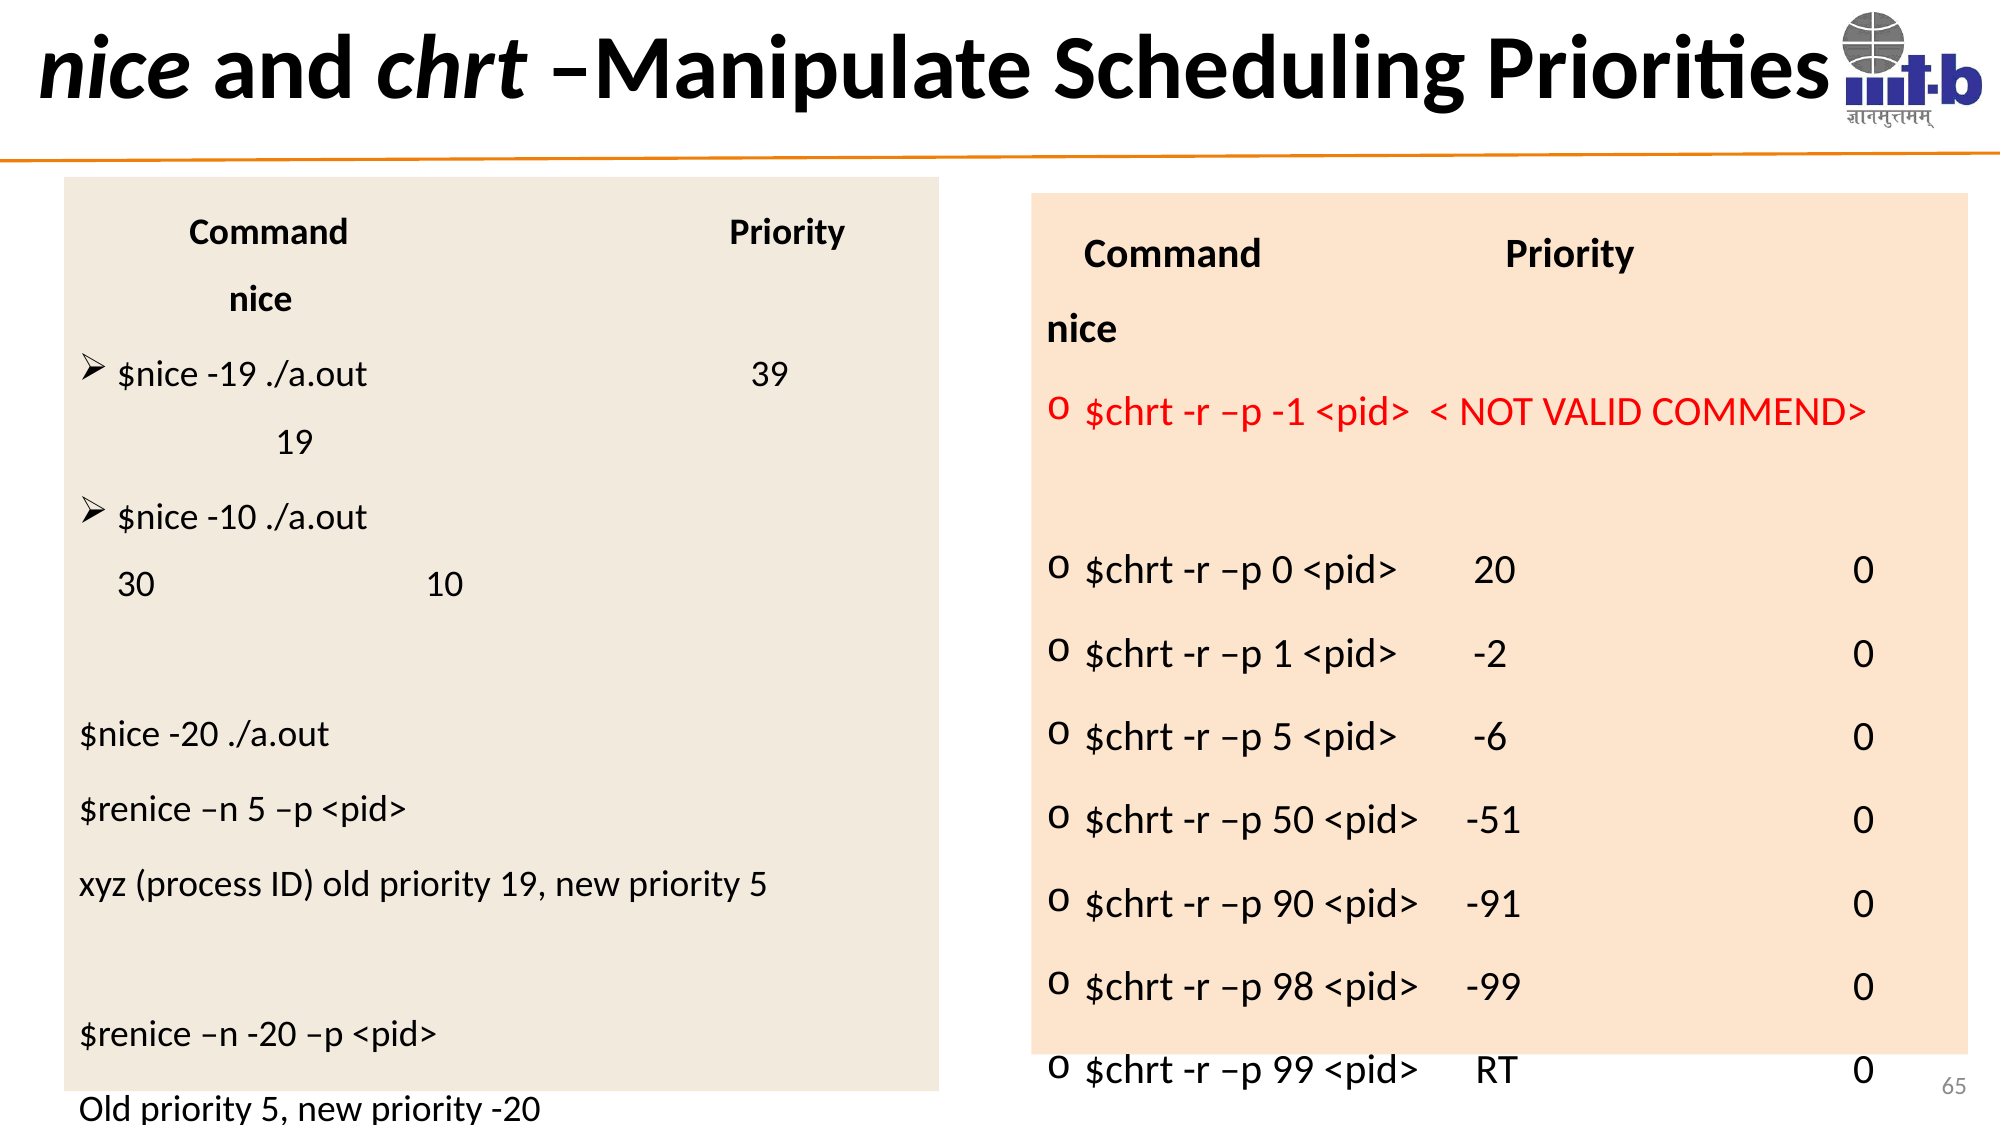

# nice and chrt –Manipulate Scheduling Priorities
             Command 			      Priority	nice
$nice -19 ./a.out  	   		    39	 	 19
$nice -10 ./a.out 	   			    30		 10

$nice -20 ./a.out
$renice –n 5 –p <pid>
xyz (process ID) old priority 19, new priority 5

$renice –n -20 –p <pid>
Old priority 5, new priority -20
In top command: PR – 0; NI = -20
    Command 		 Priority			nice
$chrt -r –p -1 <pid>  < NOT VALID COMMEND>
$chrt -r –p 0 <pid>        20			  0
$chrt -r –p 1 <pid>        -2			  0
$chrt -r –p 5 <pid>        -6			  0
$chrt -r –p 50 <pid>     -51			  0
$chrt -r –p 90 <pid>     -91			  0
$chrt -r –p 98 <pid>     -99			  0
$chrt -r –p 99 <pid>      RT			  0
$chrt -r –p 100 <pid>  < NOT VALID COMMEND>
65